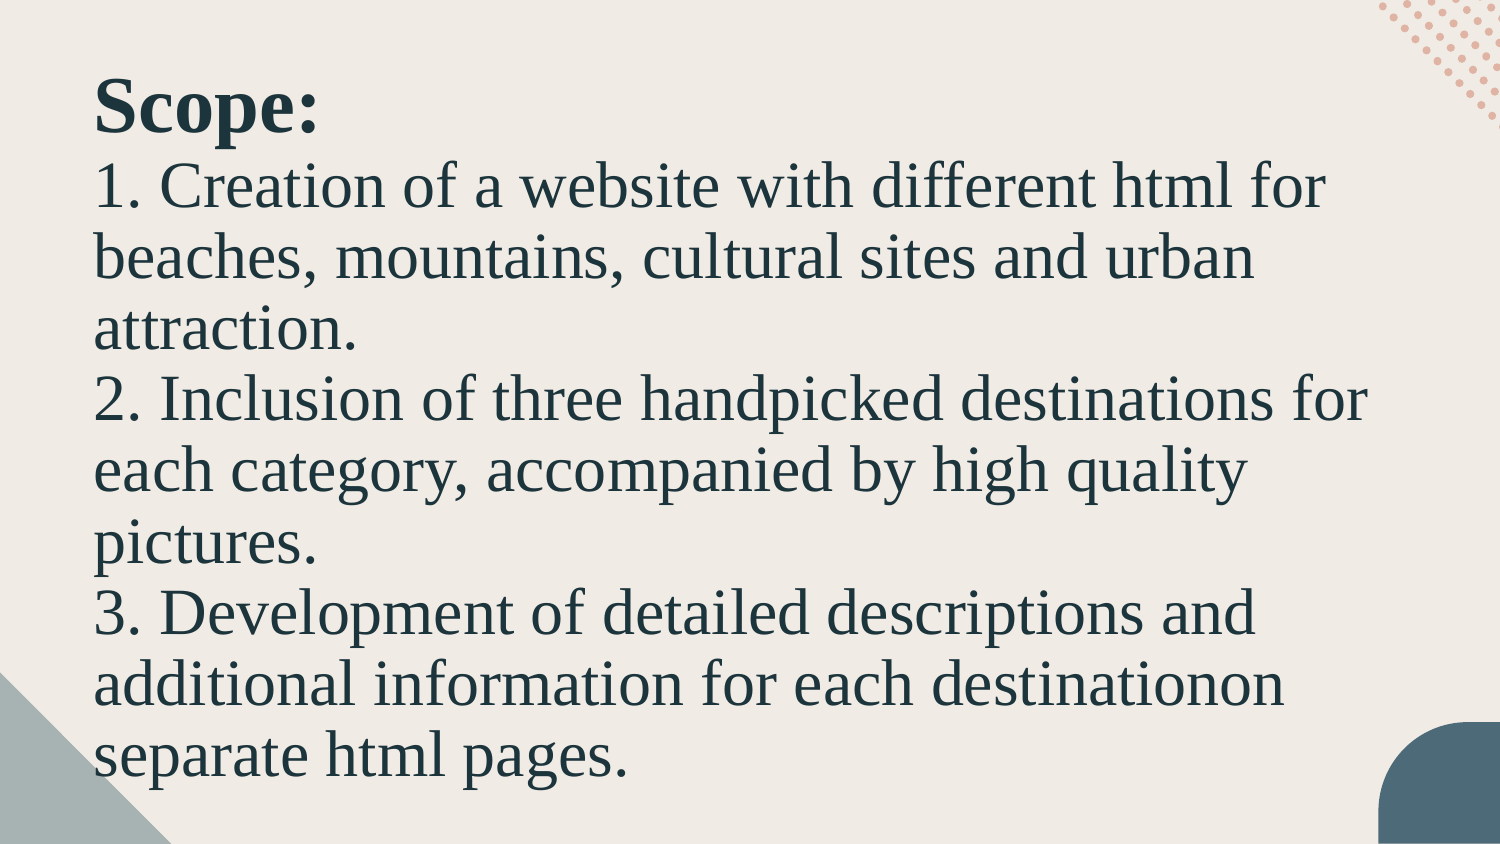

# Scope: 1. Creation of a website with different html for beaches, mountains, cultural sites and urban attraction. 2. Inclusion of three handpicked destinations for each category, accompanied by high quality pictures. 3. Development of detailed descriptions and additional information for each destinationon separate html pages.